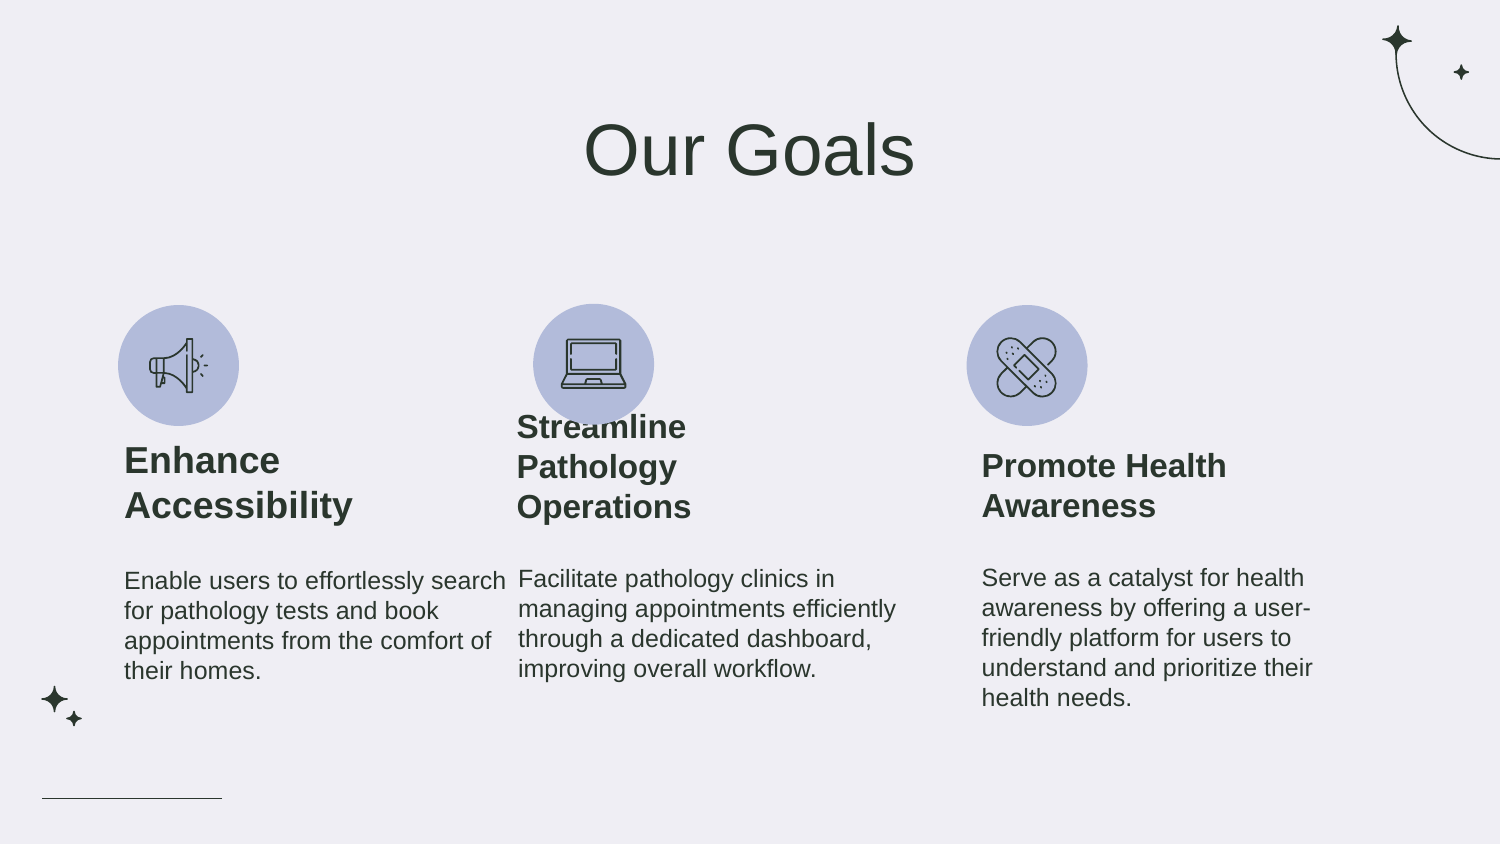

# Our Goals

Promote Health Awareness
Streamline Pathology Operations
Enhance Accessibility
Serve as a catalyst for health awareness by offering a user-friendly platform for users to understand and prioritize their health needs.
Facilitate pathology clinics in managing appointments efficiently through a dedicated dashboard, improving overall workflow.
Enable users to effortlessly search for pathology tests and book appointments from the comfort of their homes.